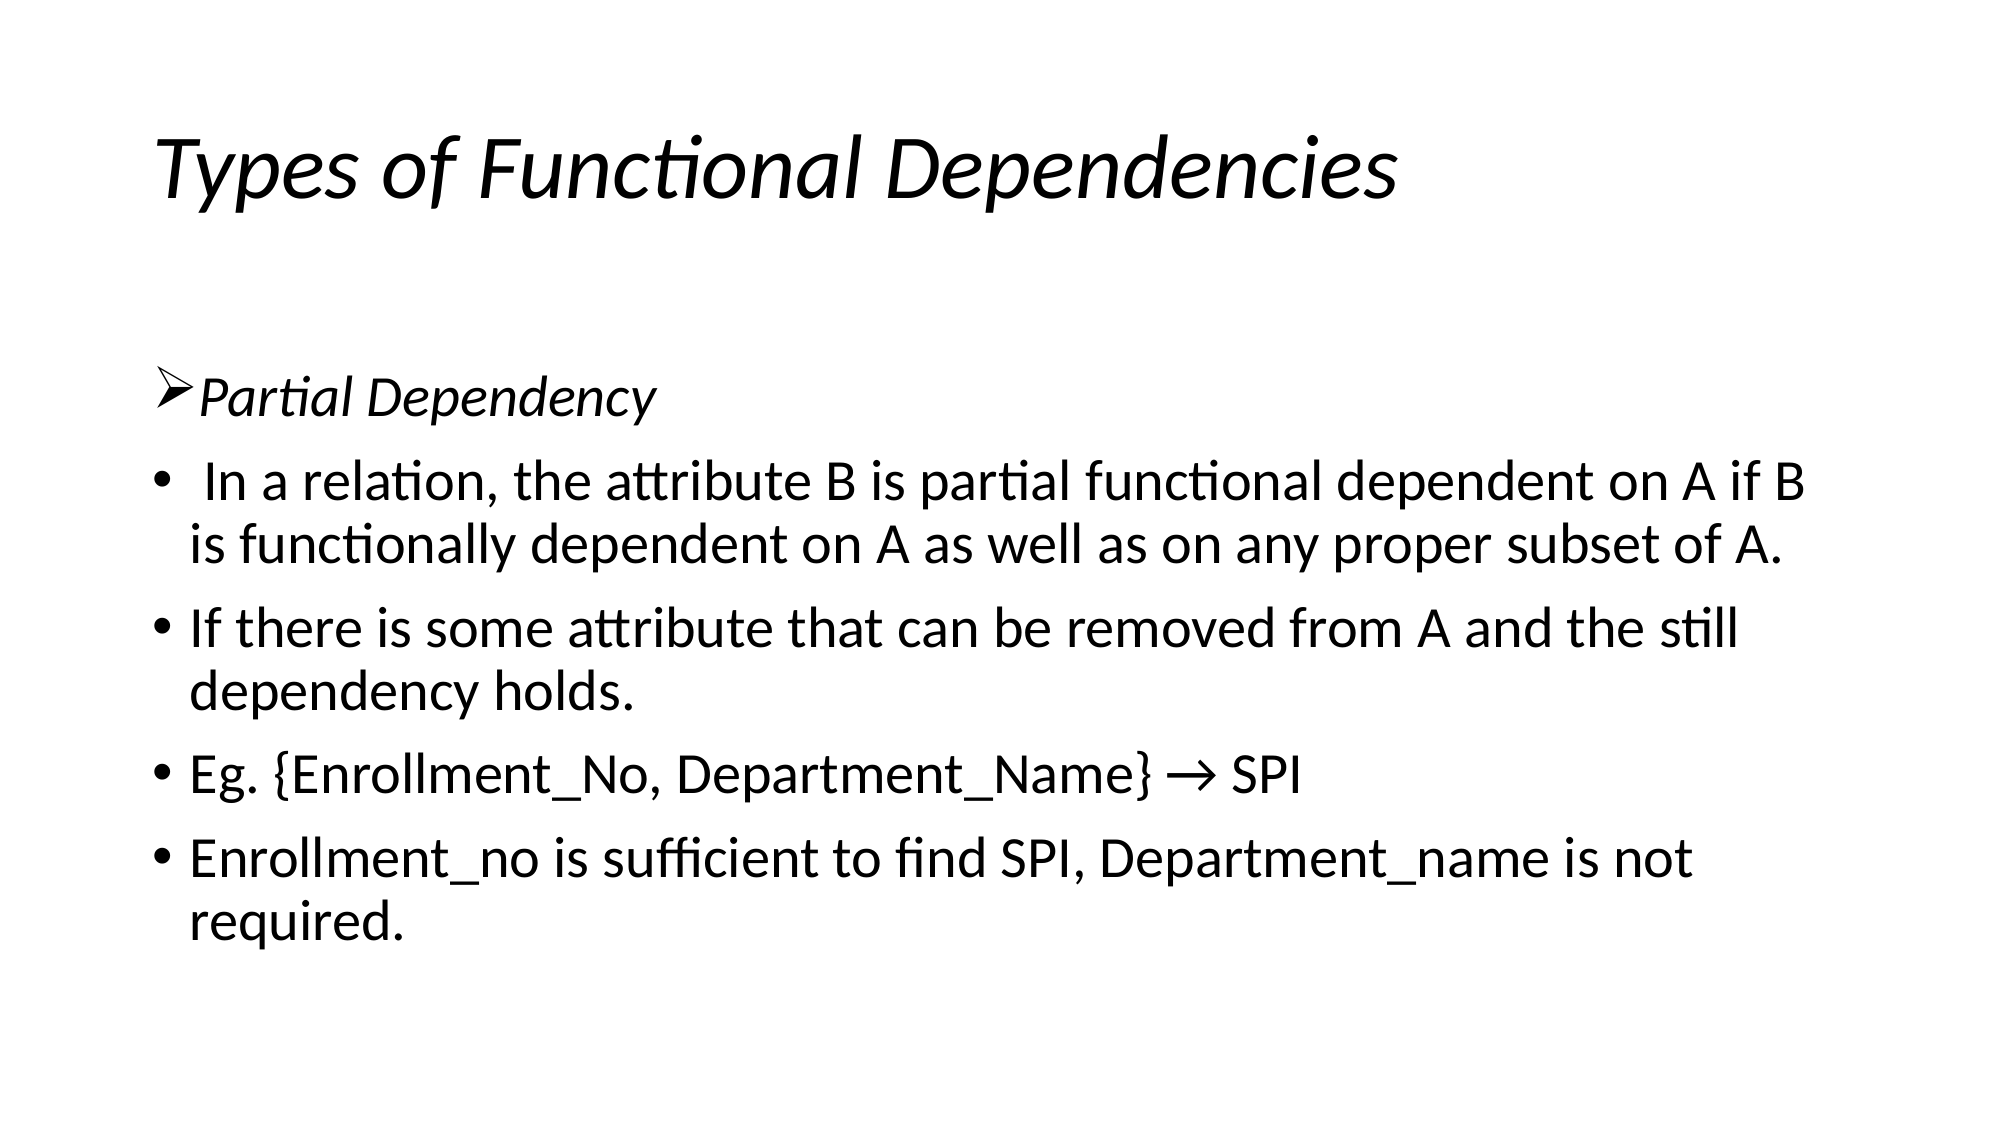

# Types of Functional Dependencies
Partial Dependency
 In a relation, the attribute B is partial functional dependent on A if B is functionally dependent on A as well as on any proper subset of A.
If there is some attribute that can be removed from A and the still dependency holds.
Eg. {Enrollment_No, Department_Name} → SPI
Enrollment_no is sufficient to find SPI, Department_name is not required.